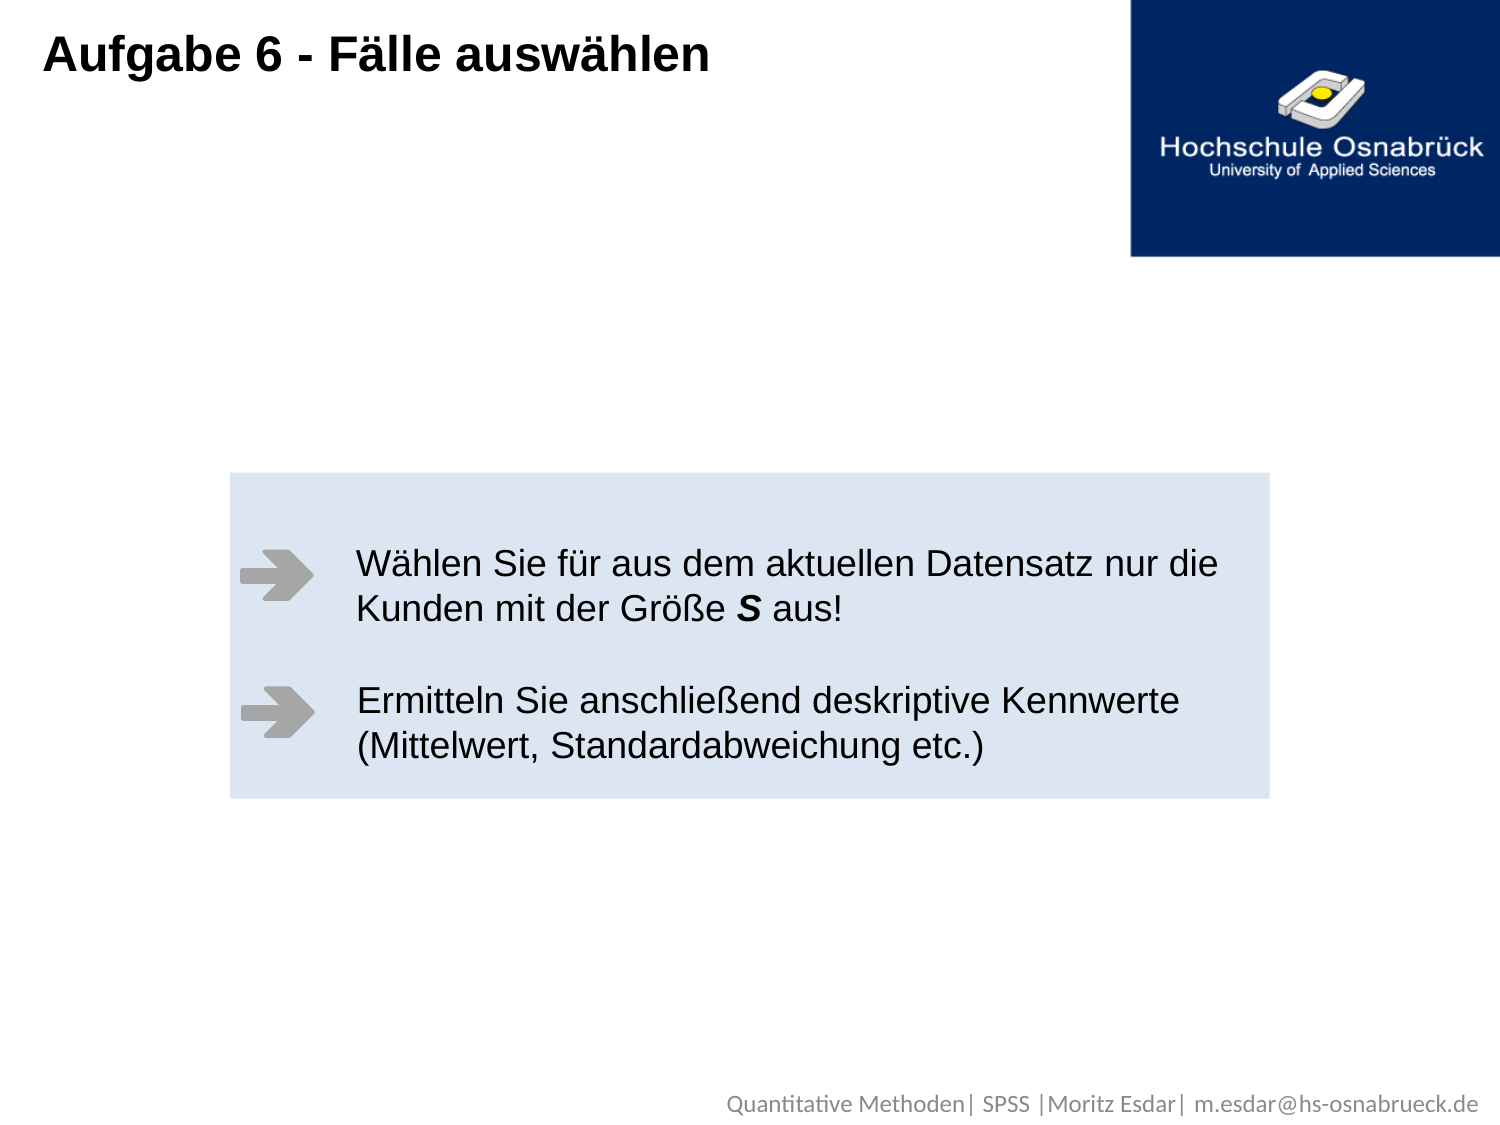

Aufgabe 6 - Fälle auswählen

Wählen Sie für aus dem aktuellen Datensatz nur die Kunden mit der Größe S aus!

Ermitteln Sie anschließend deskriptive Kennwerte (Mittelwert, Standardabweichung etc.)

 Quantitative Methoden| SPSS |Moritz Esdar| m.esdar@hs-osnabrueck.de